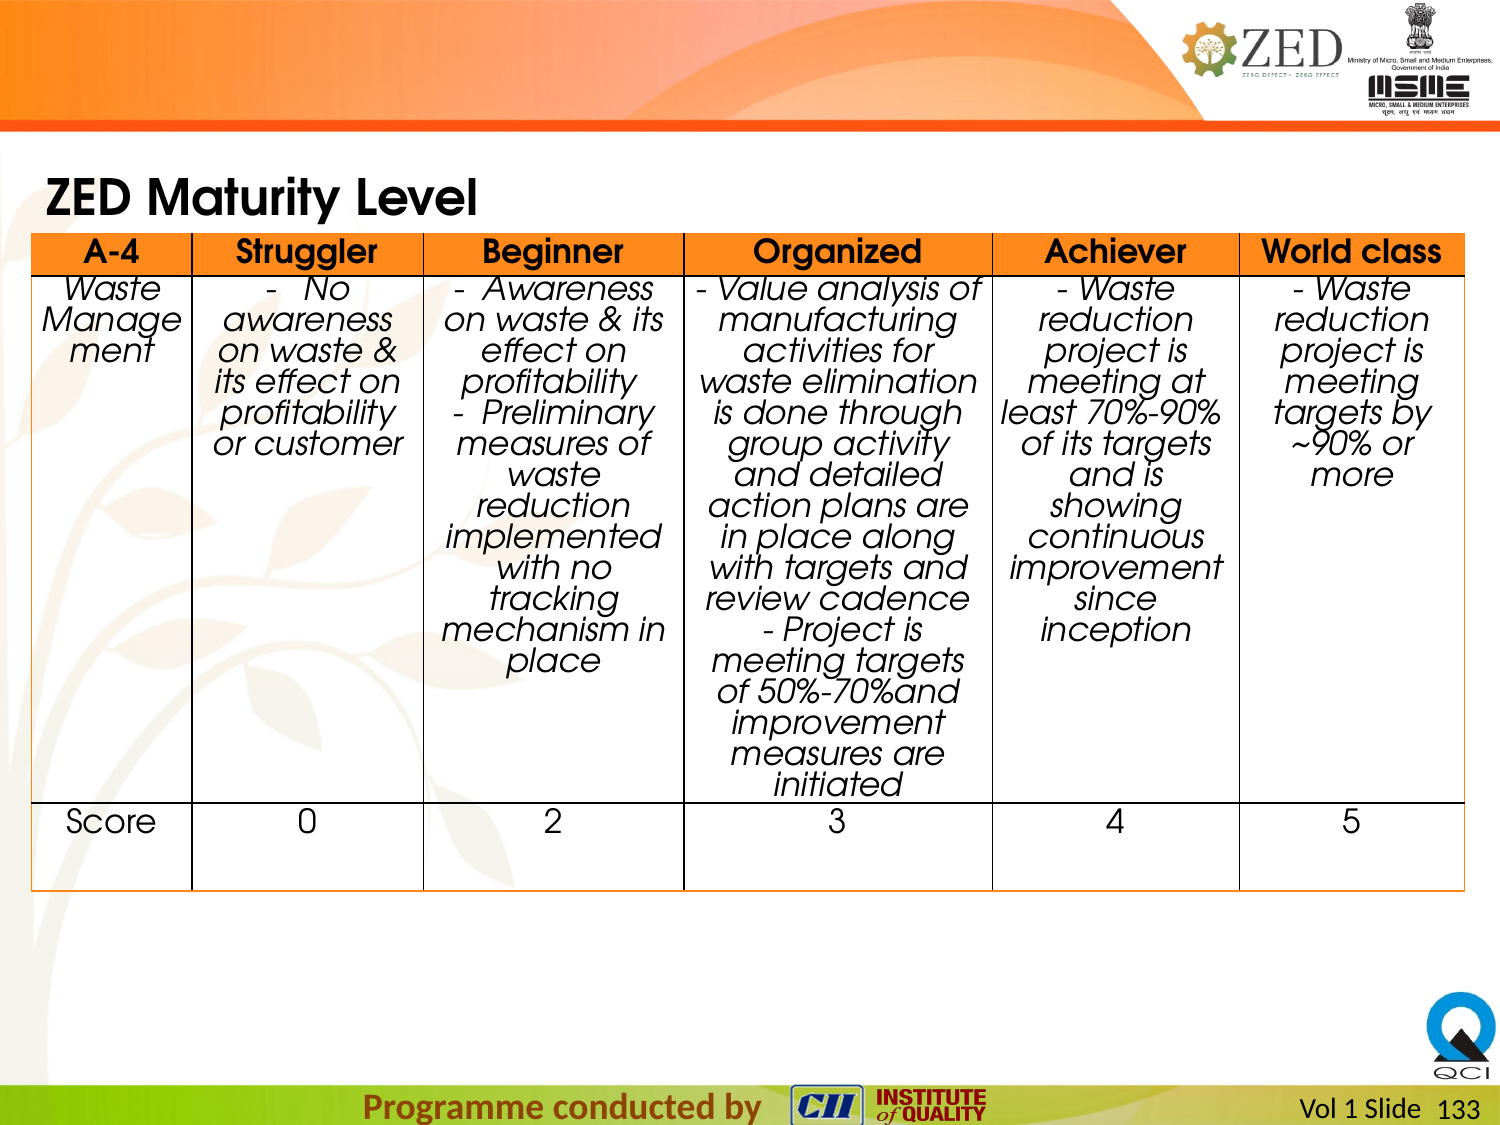

ZED Maturity Level
| A-4 | Struggler | Beginner | Organized | Achiever | World class |
| --- | --- | --- | --- | --- | --- |
| Waste Management | -   No awareness on waste & its effect on profitability or customer | -  Awareness on waste & its effect on profitability - Preliminary measures of waste reduction implemented with no tracking mechanism in place | - Value analysis of manufacturing activities for waste elimination is done through group activity and detailed action plans are in place along with targets and review cadence - Project is meeting targets of 50%-70%and improvement measures are initiated | - Waste reduction project is meeting at least 70%-90% of its targets and is showing continuous improvement since inception | - Waste reduction project is meeting targets by ~90% or more |
| Score | 0 | 2 | 3 | 4 | 5 |